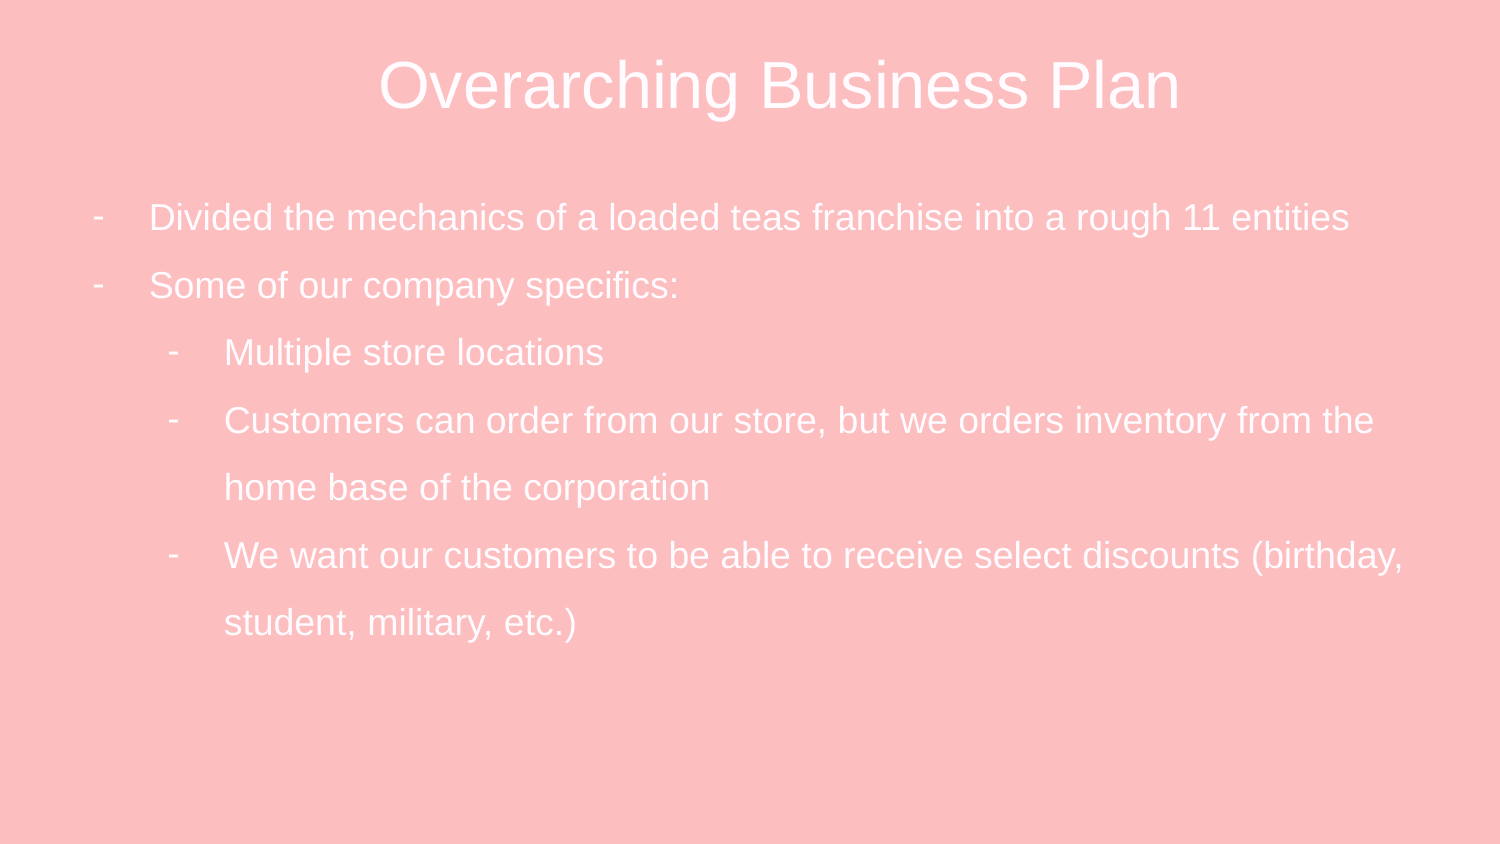

Overarching Business Plan
Divided the mechanics of a loaded teas franchise into a rough 11 entities
Some of our company specifics:
Multiple store locations
Customers can order from our store, but we orders inventory from the home base of the corporation
We want our customers to be able to receive select discounts (birthday, student, military, etc.)